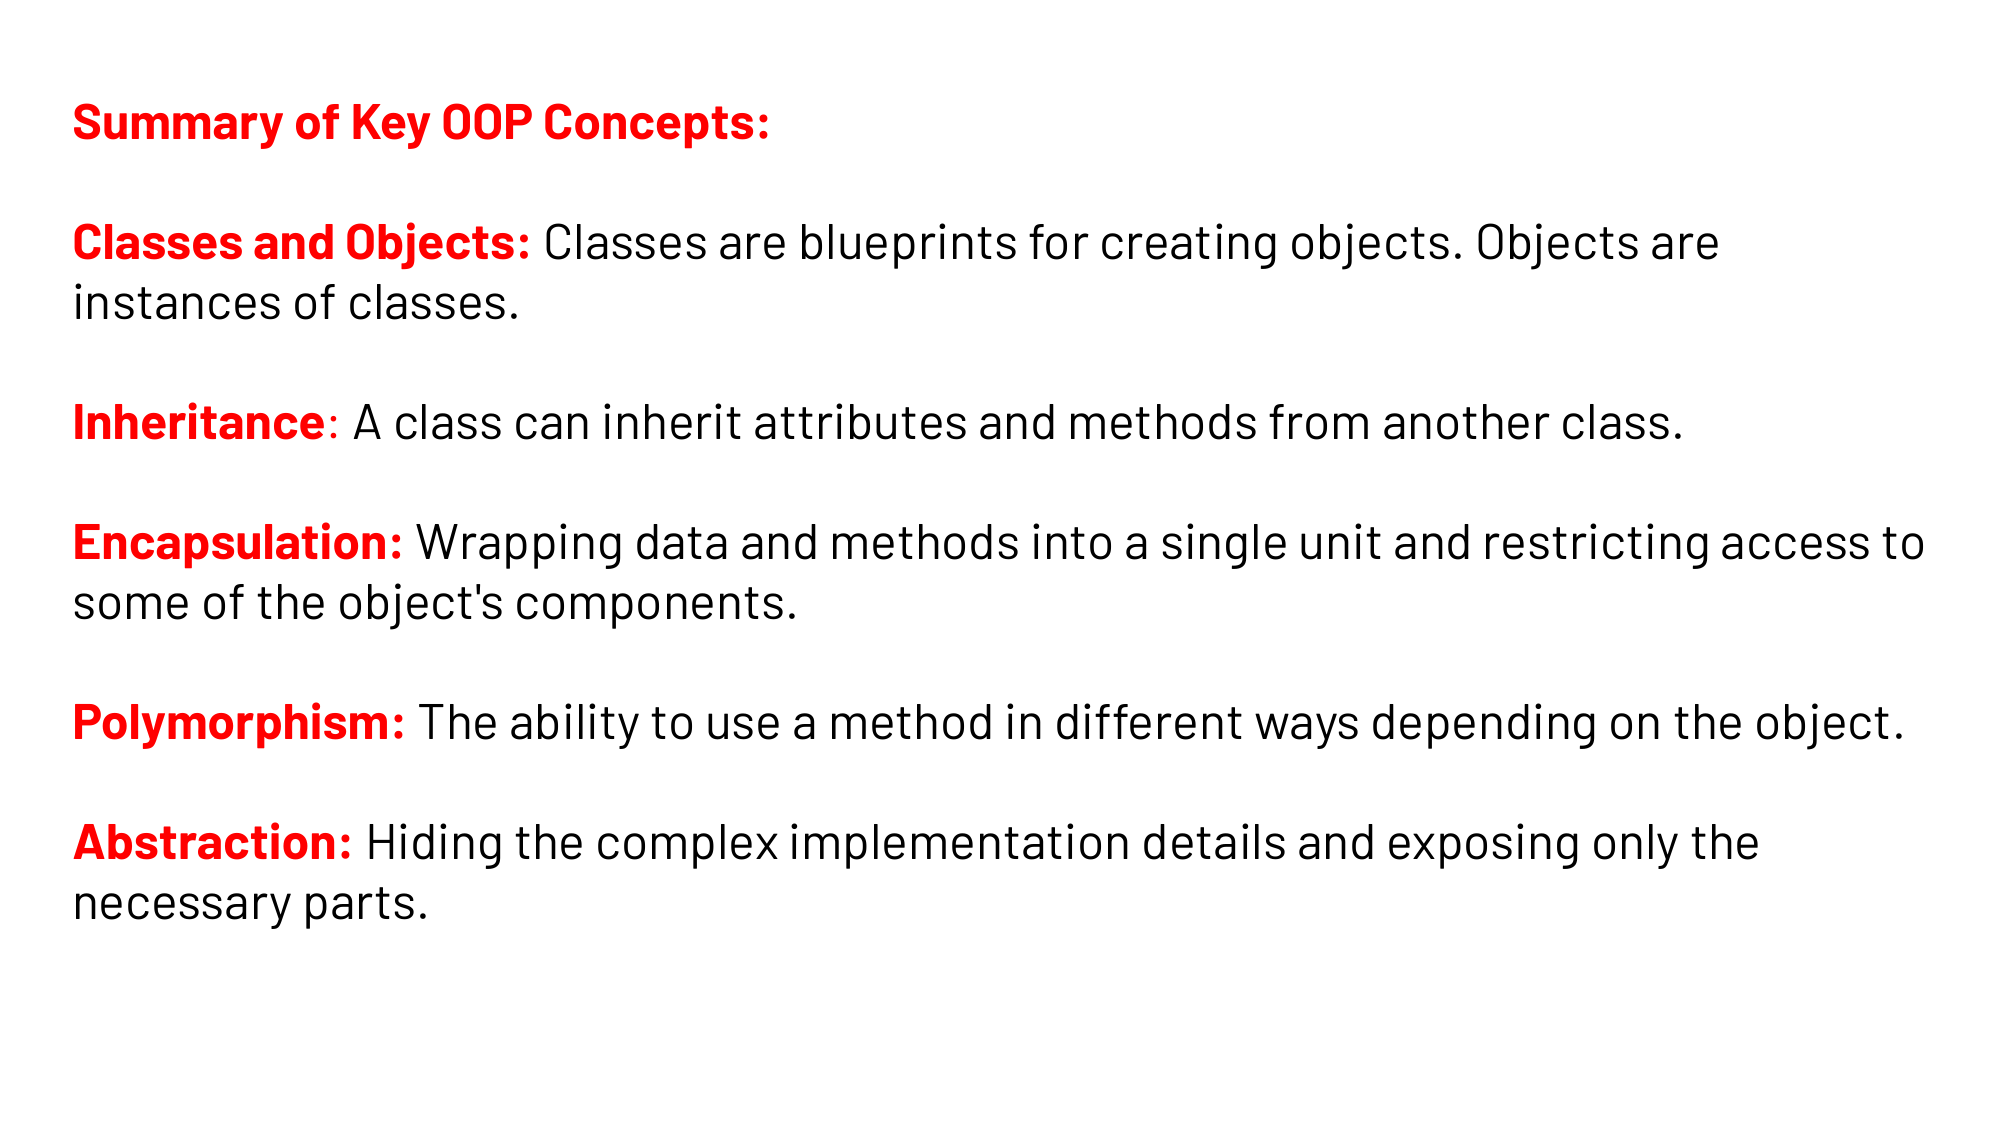

Summary of Key OOP Concepts:

Classes and Objects: Classes are blueprints for creating objects. Objects are instances of classes.

Inheritance: A class can inherit attributes and methods from another class.

Encapsulation: Wrapping data and methods into a single unit and restricting access to some of the object's components.

Polymorphism: The ability to use a method in different ways depending on the object.

Abstraction: Hiding the complex implementation details and exposing only the necessary parts.